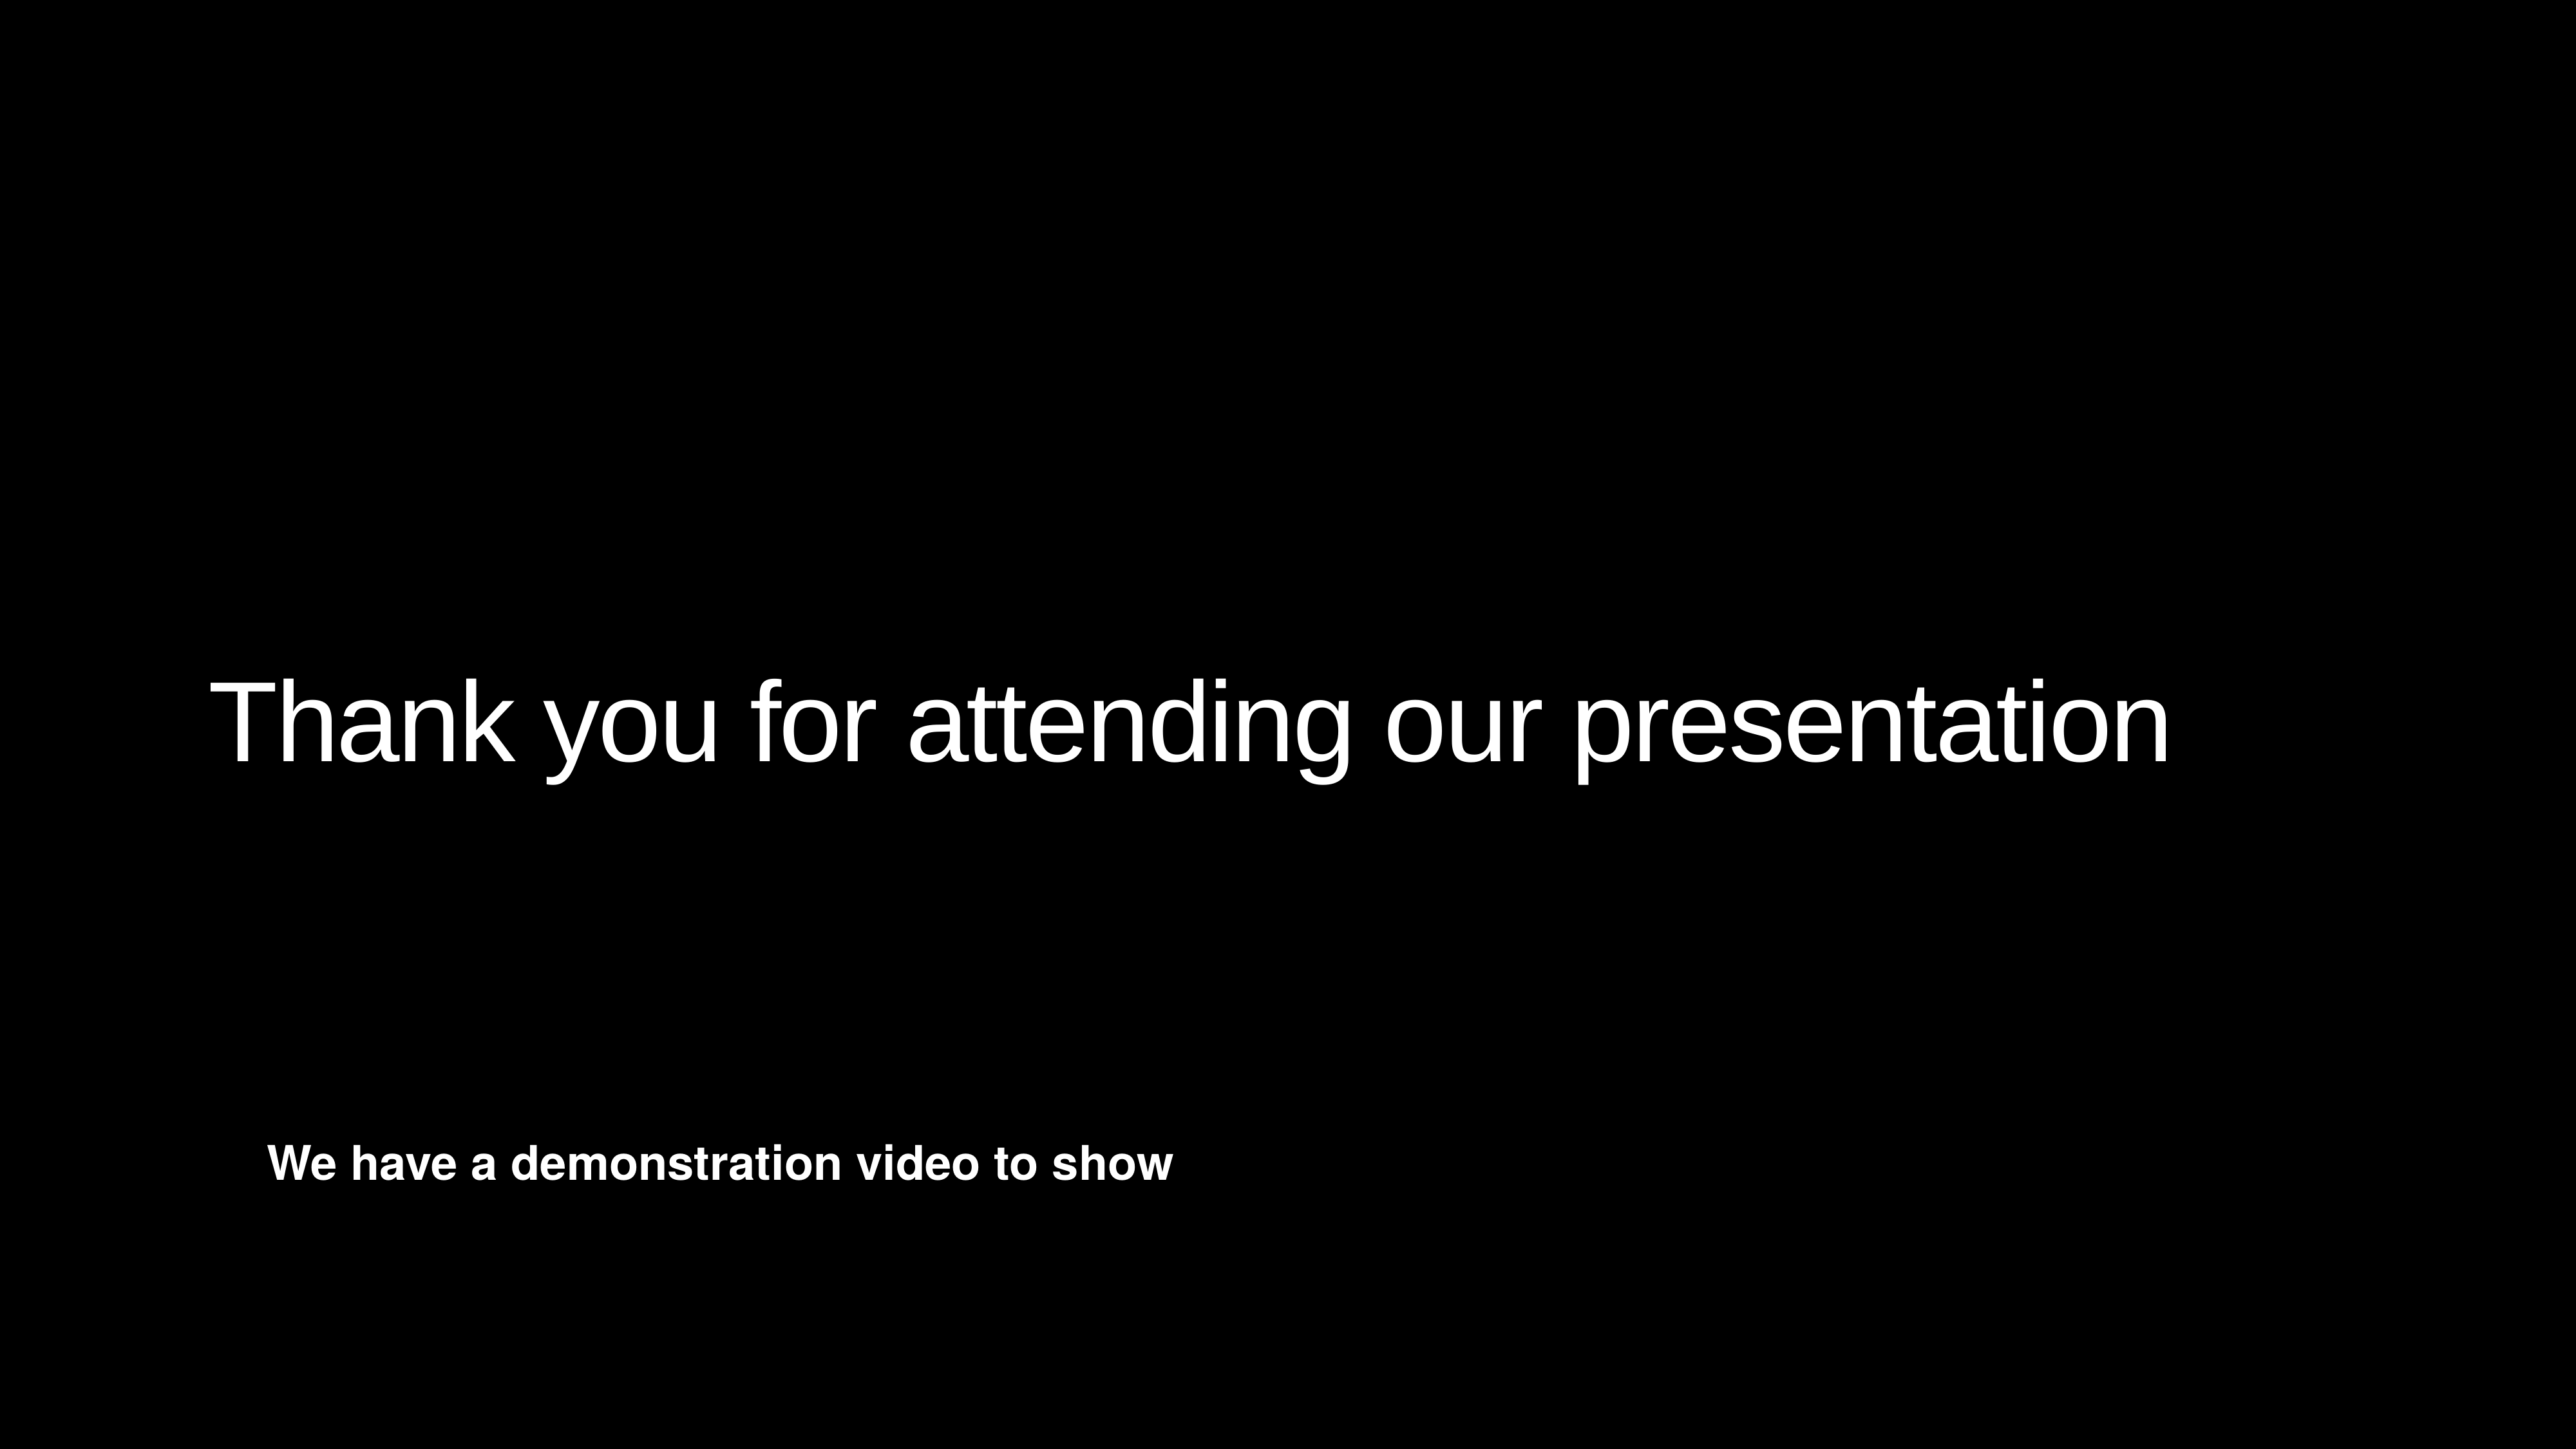

Thank you for attending our presentation
We have a demonstration video to show